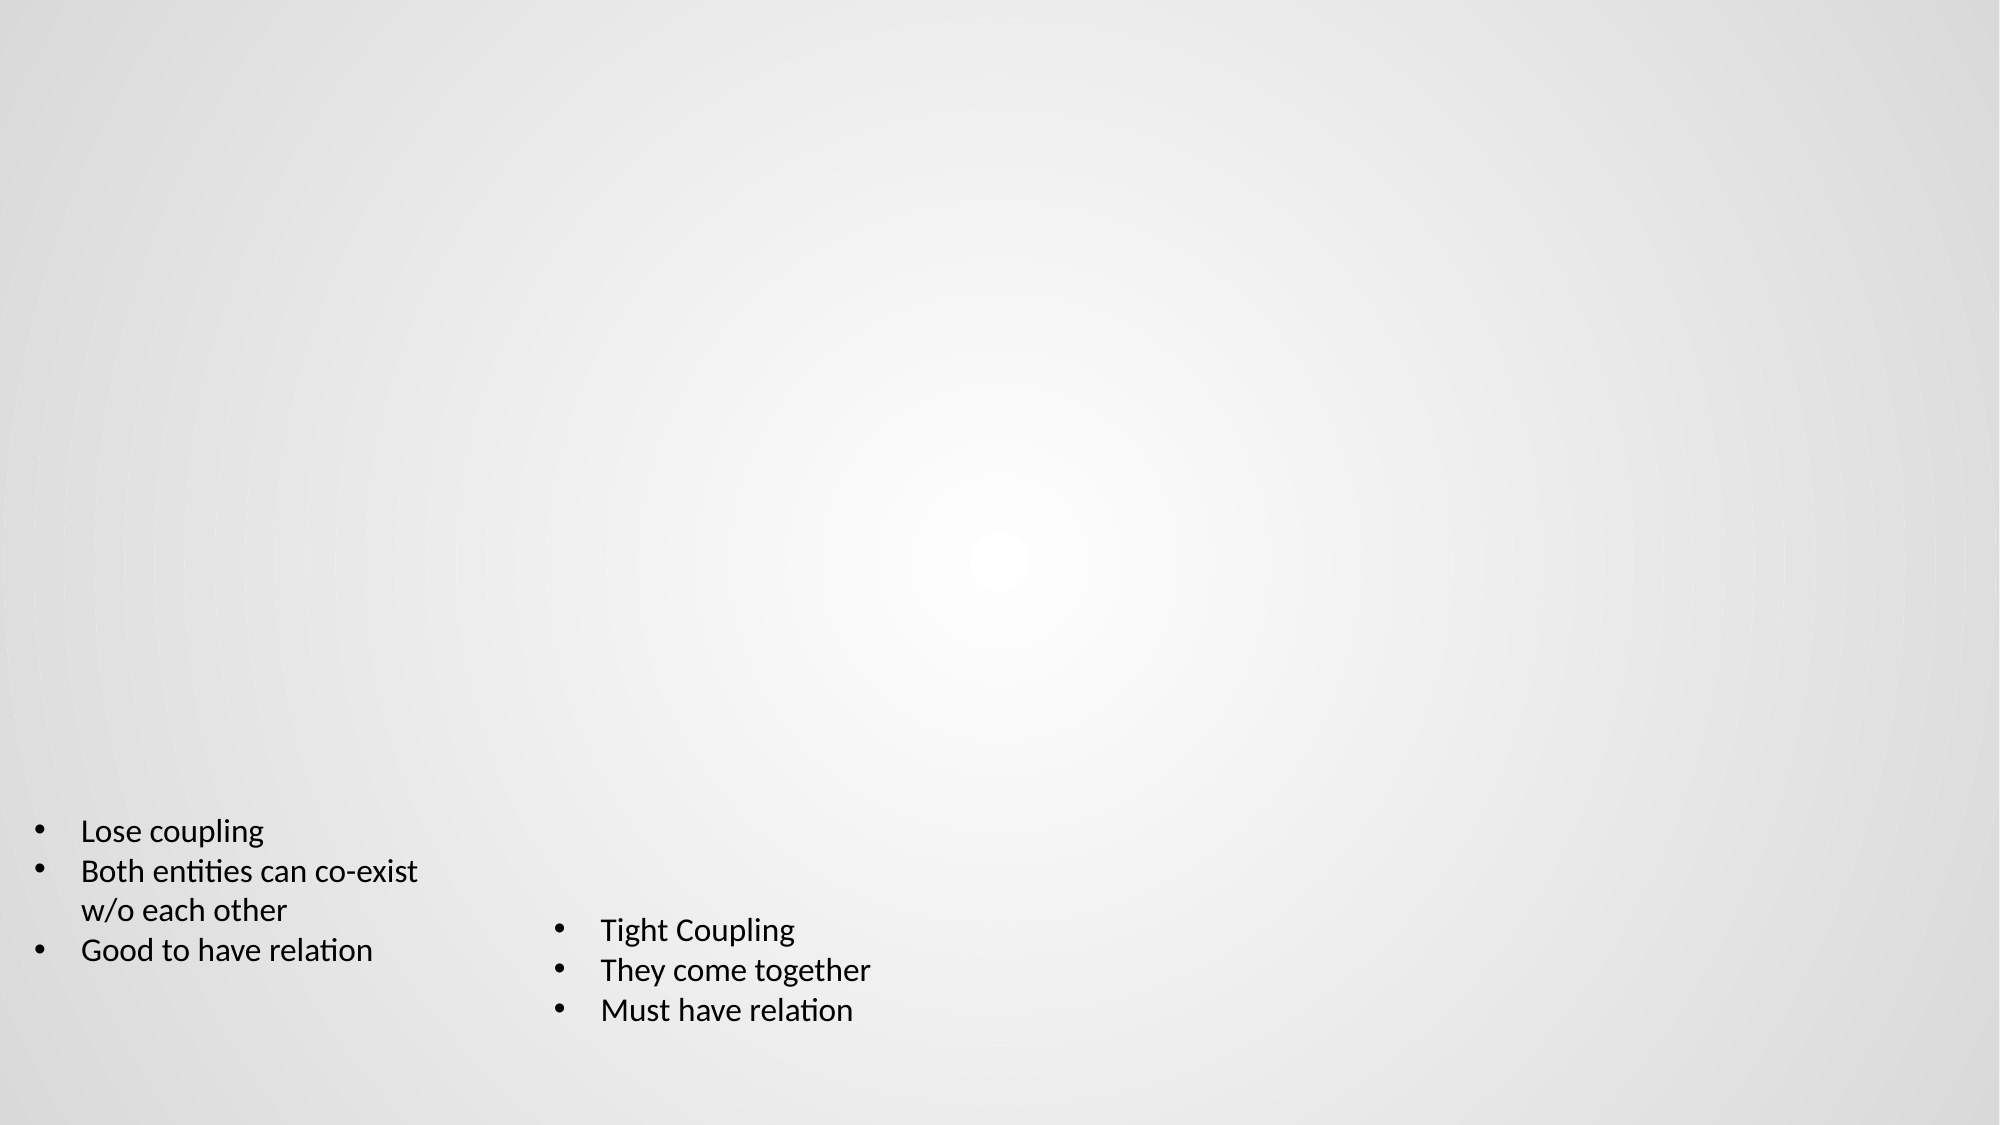

Lose coupling
Both entities can co-exist w/o each other
Good to have relation
Tight Coupling
They come together
Must have relation